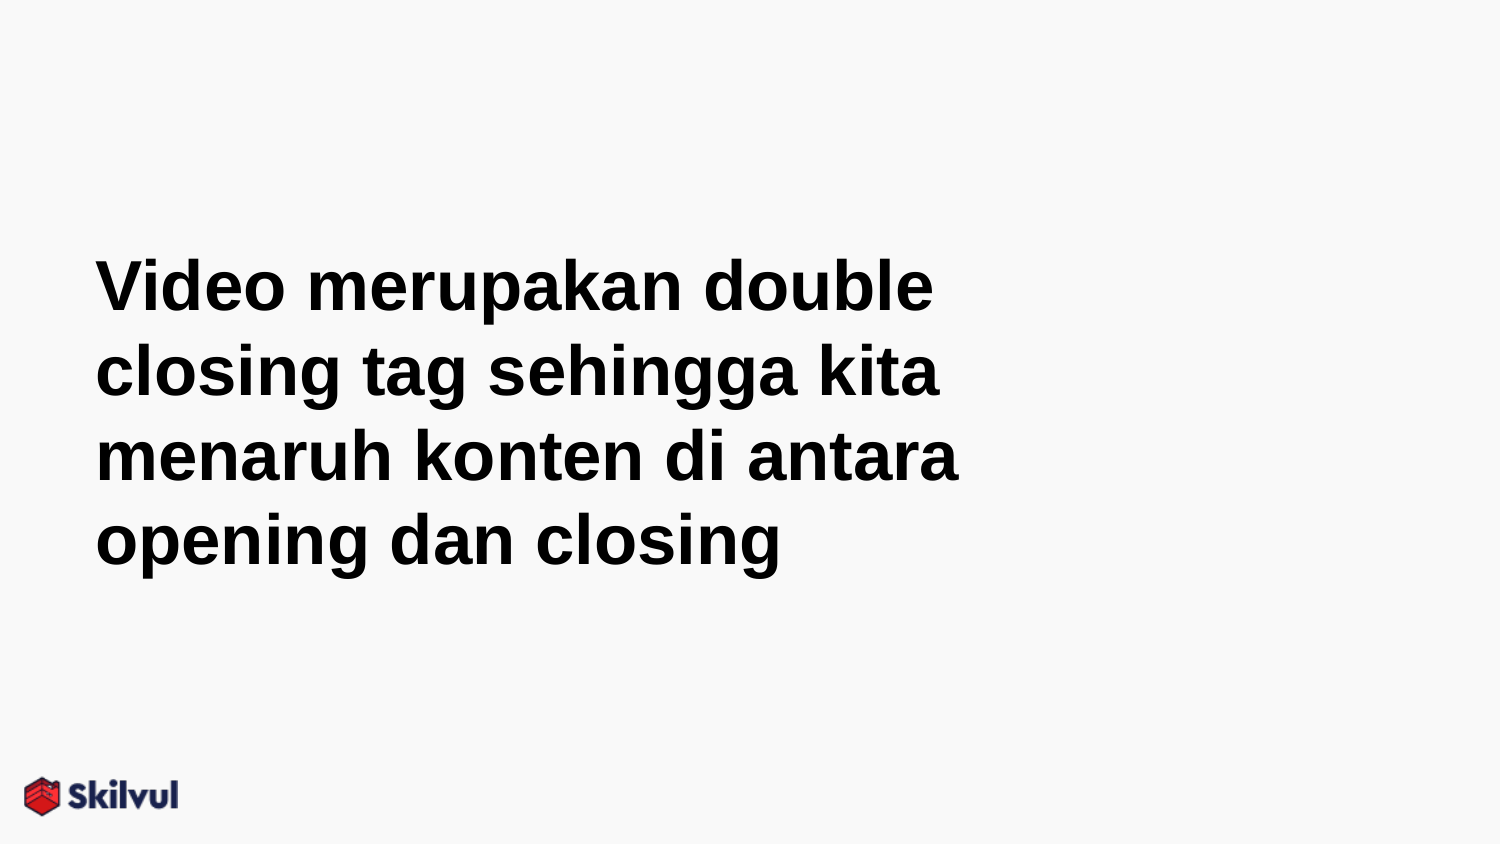

# Video merupakan double closing tag sehingga kita menaruh konten di antara opening dan closing